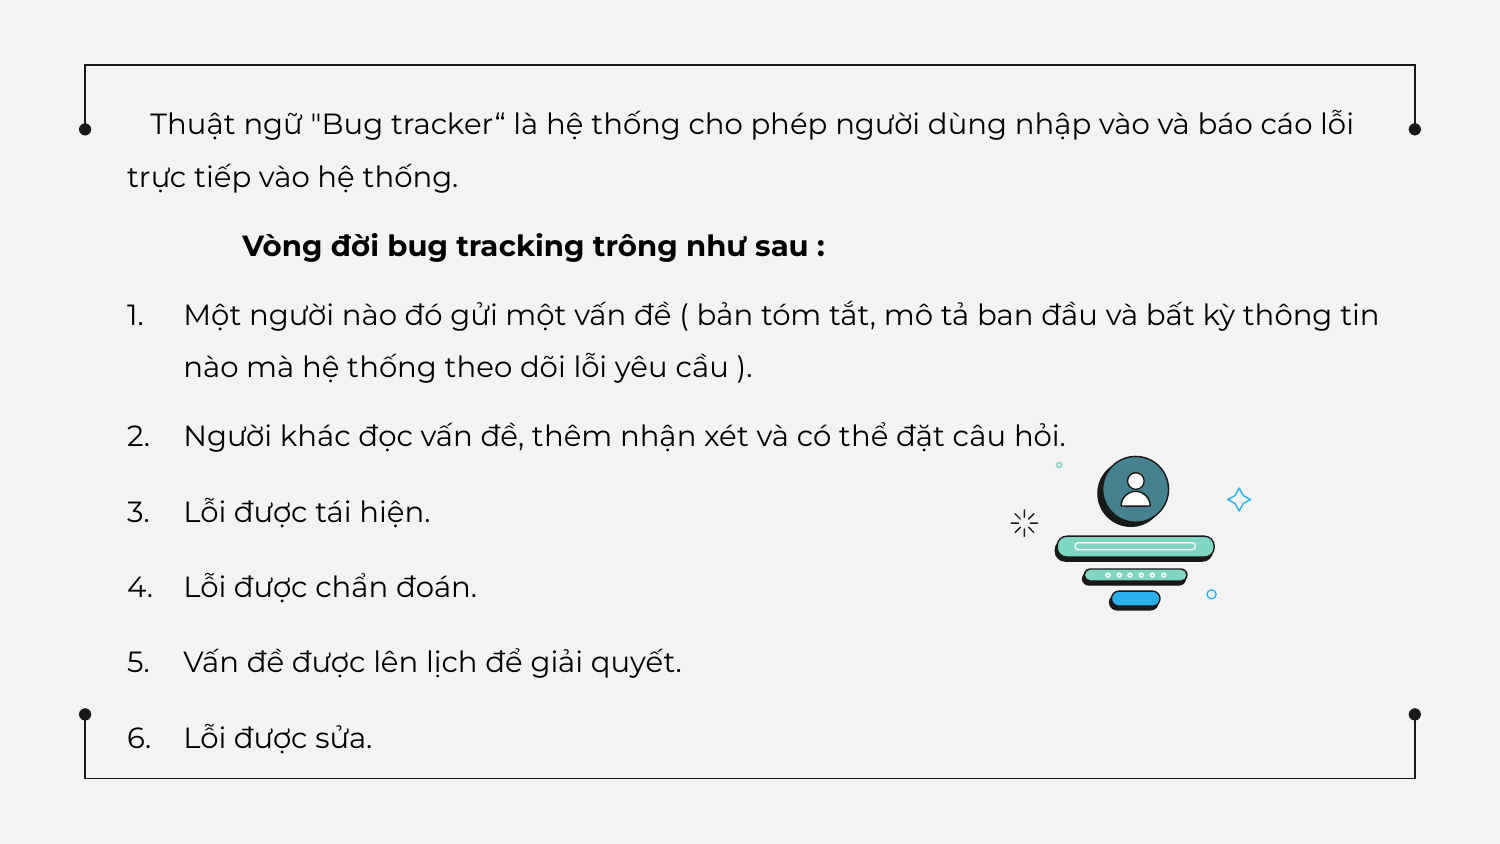

Thuật ngữ "Bug tracker“ là hệ thống cho phép người dùng nhập vào và báo cáo lỗi trực tiếp vào hệ thống.
              Vòng đời bug tracking trông như sau :
Một người nào đó gửi một vấn đề ( bản tóm tắt, mô tả ban đầu và bất kỳ thông tin nào mà hệ thống theo dõi lỗi yêu cầu ).
Người khác đọc vấn đề, thêm nhận xét và có thể đặt câu hỏi.
Lỗi được tái hiện.
Lỗi được chẩn đoán.
Vấn đề được lên lịch để giải quyết.
Lỗi được sửa.